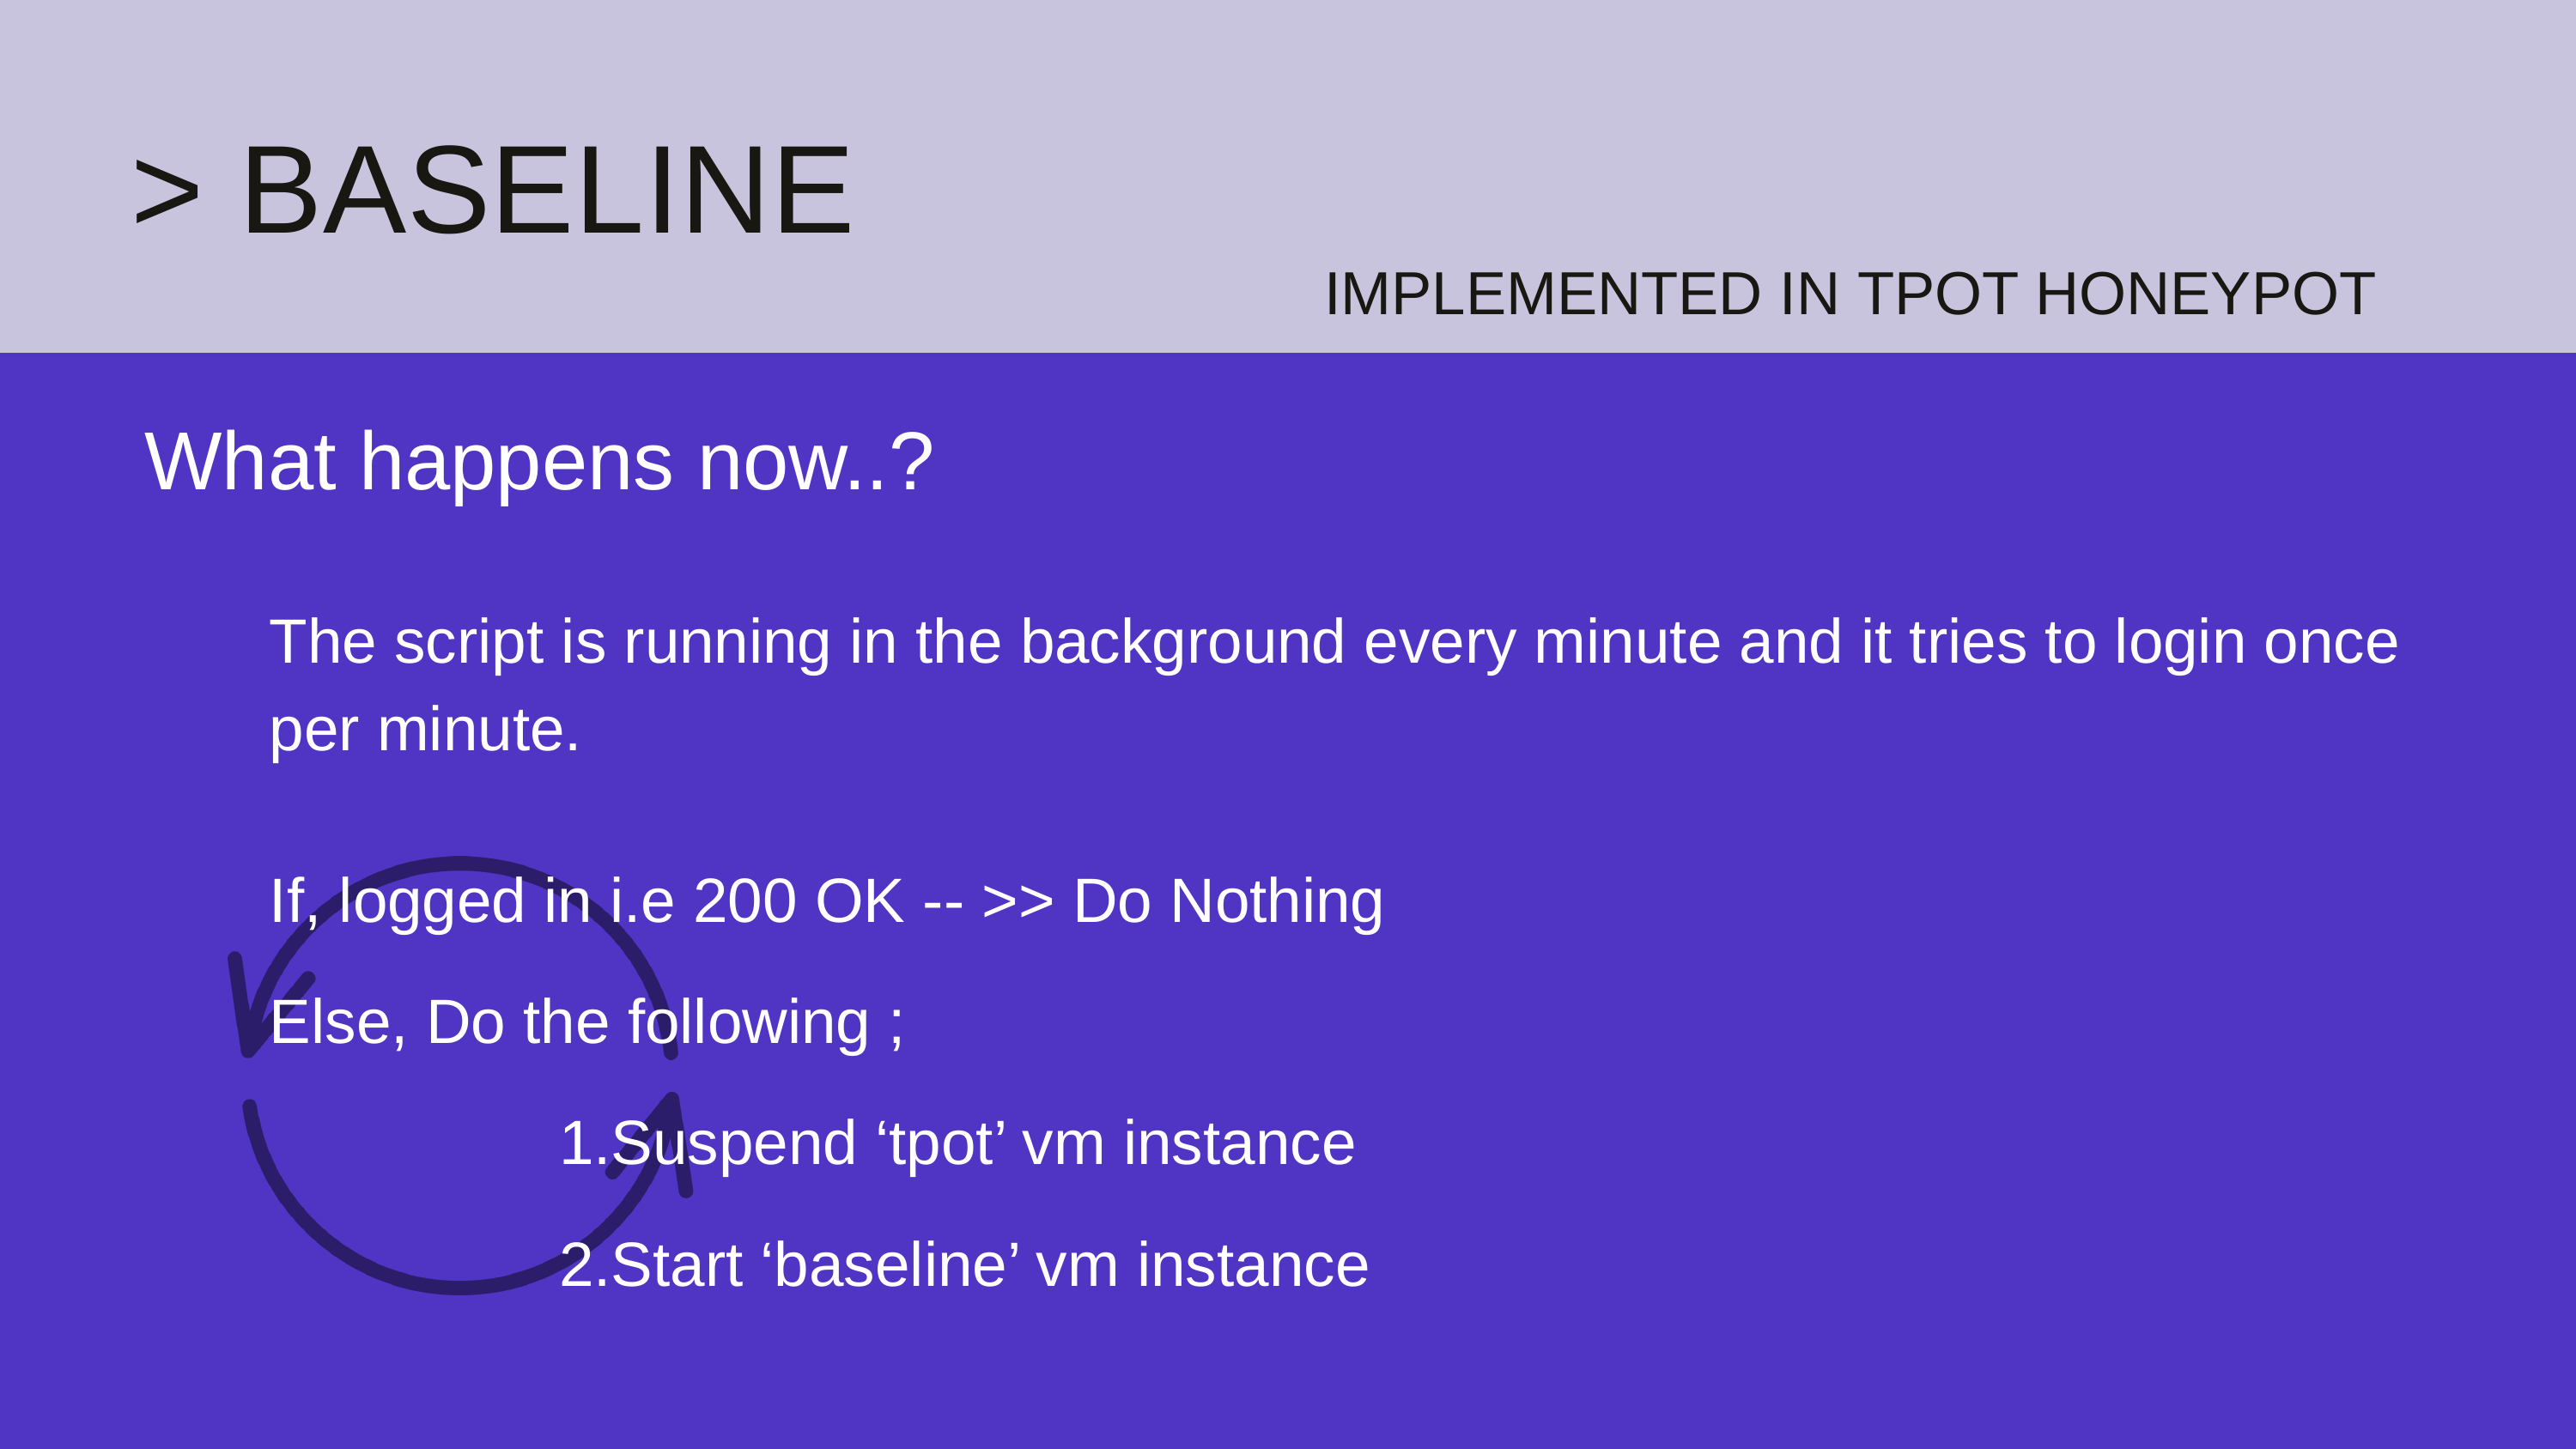

> BASELINE
IMPLEMENTED IN TPOT HONEYPOT
What happens now..?
The script is running in the background every minute and it tries to login once per minute.
If, logged in i.e 200 OK -- >> Do Nothing

Else, Do the following ;
1.Suspend ‘tpot’ vm instance
2.Start ‘baseline’ vm instance